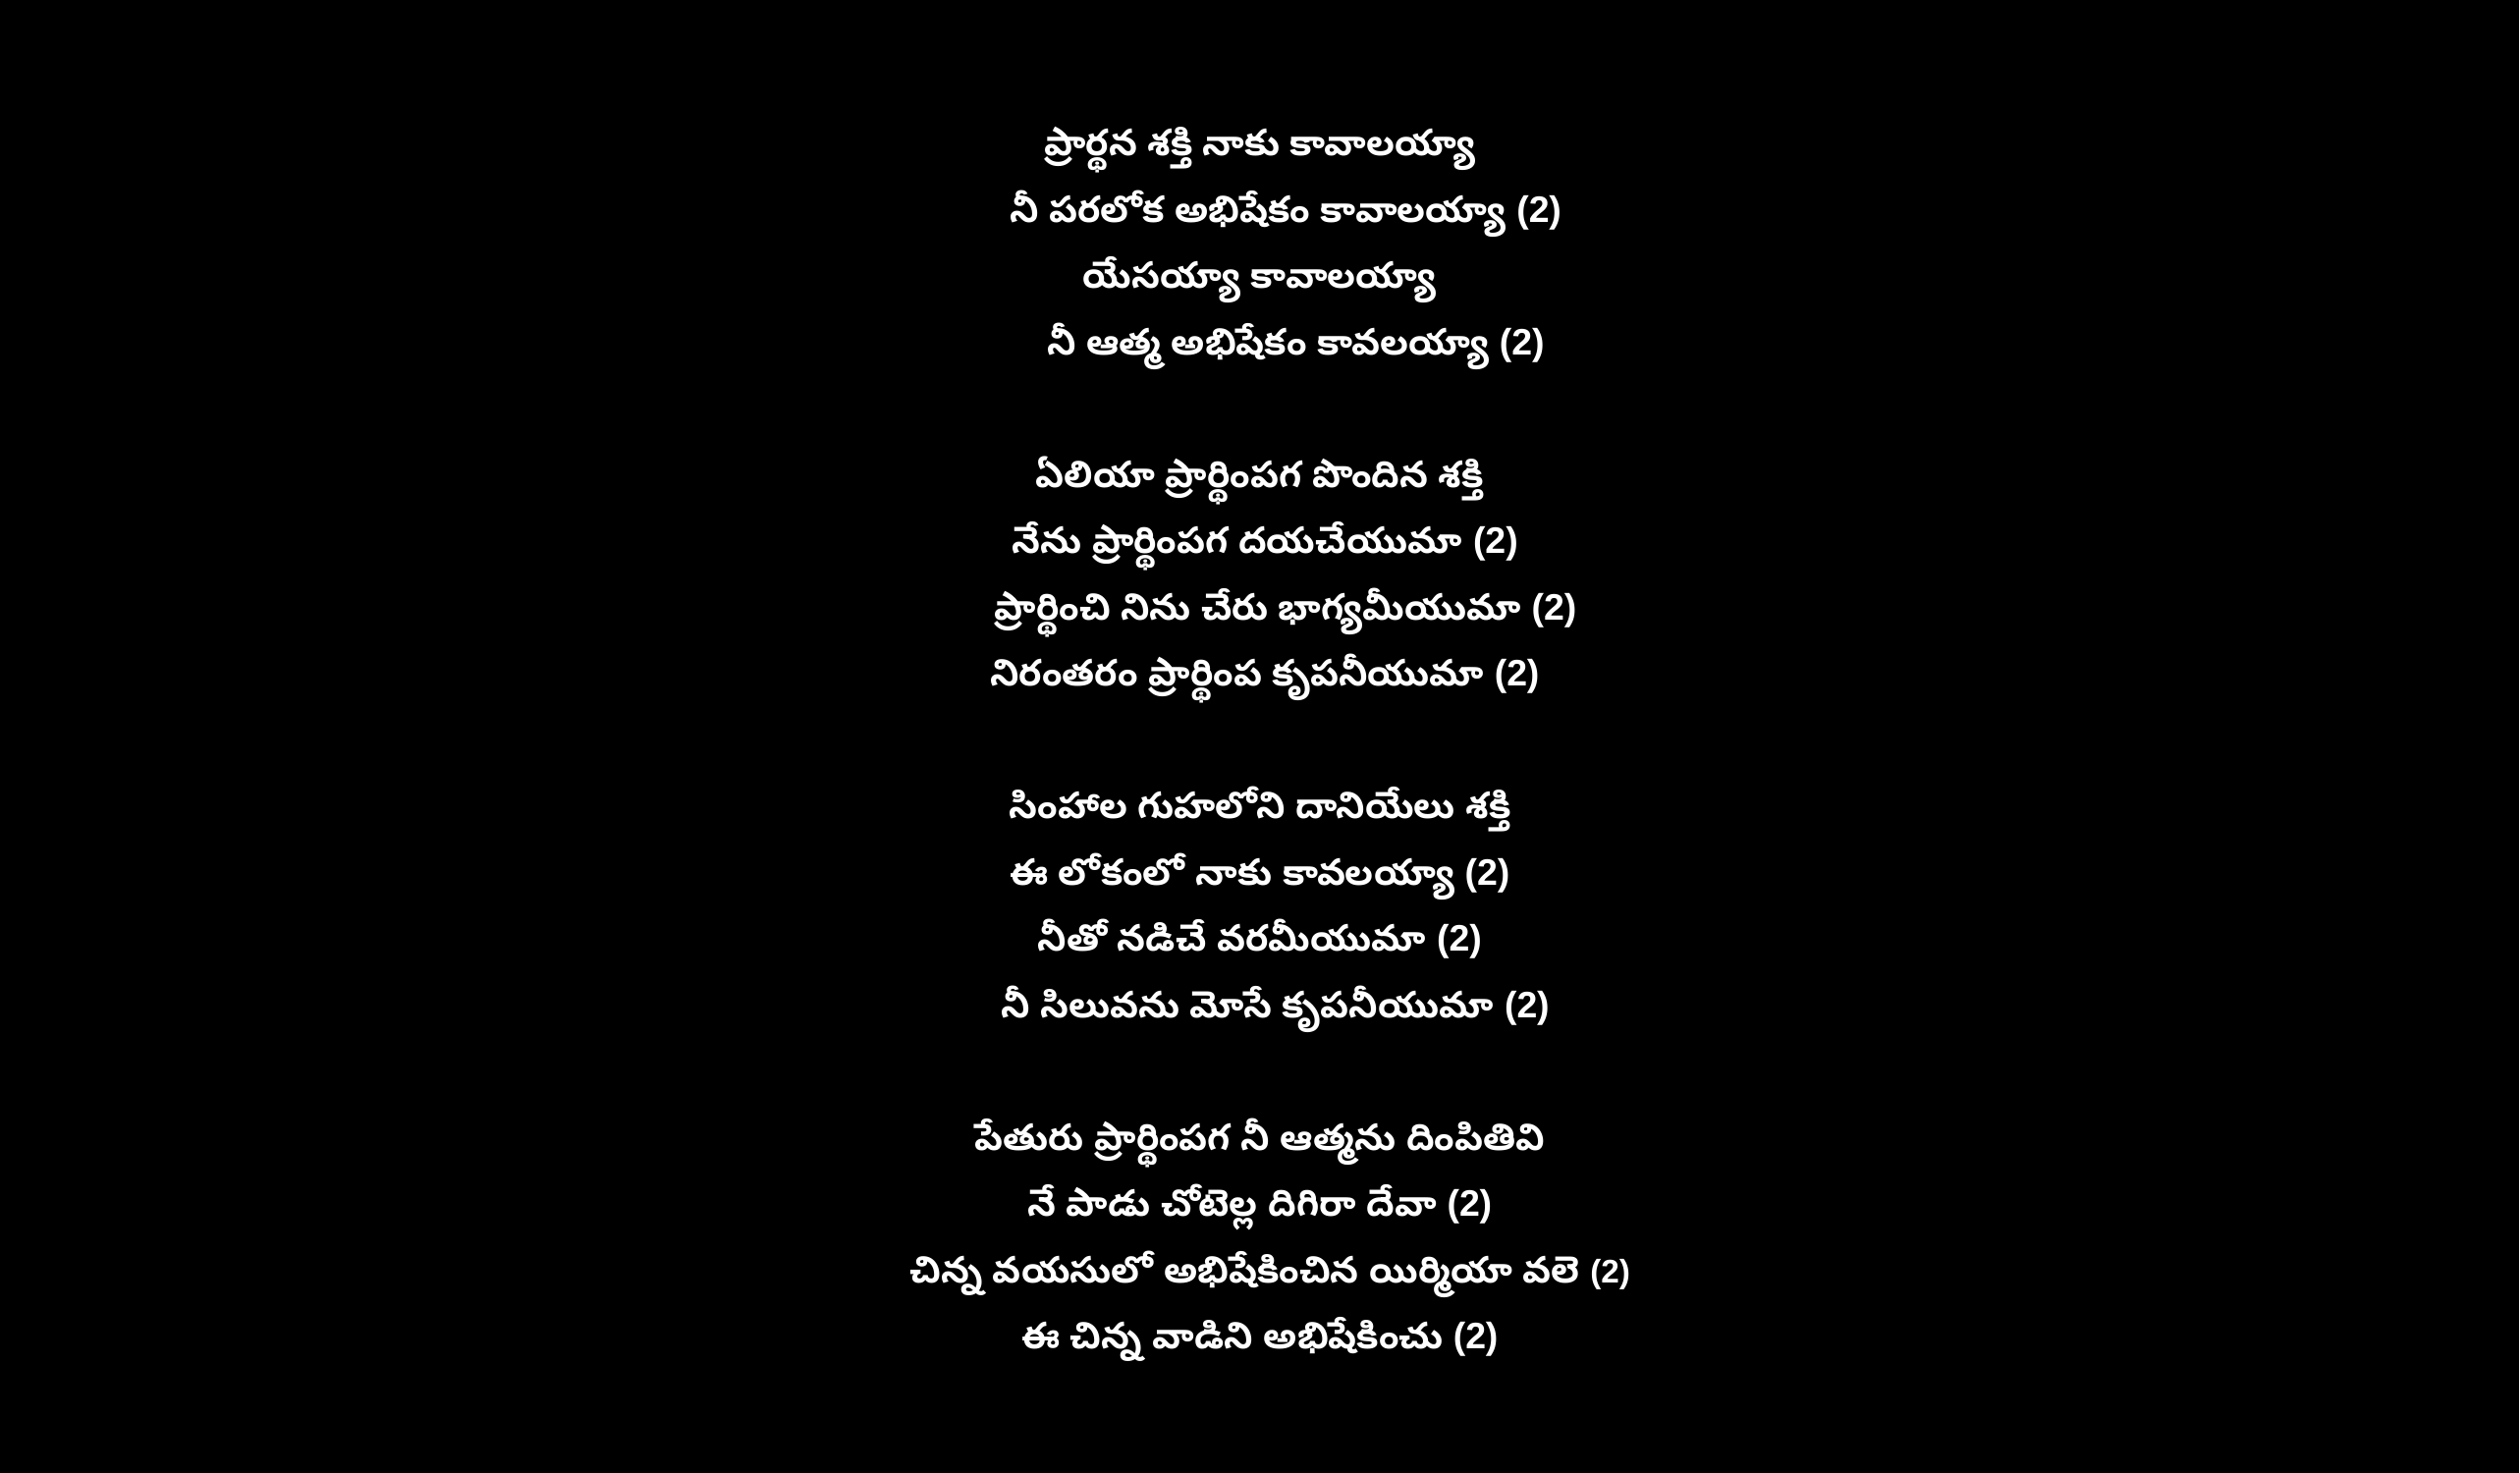

ప్రార్థన శక్తి నాకు కావాలయ్యా
     నీ పరలోక అభిషేకం కావాలయ్యా (2)
యేసయ్యా కావాలయ్యా
             నీ ఆత్మ అభిషేకం కావలయ్యా (2)

ఏలియా ప్రార్థింపగ పొందిన శక్తి
 నేను ప్రార్థింపగ దయచేయుమా (2)
     ప్రార్థించి నిను చేరు భాగ్యమీయుమా (2)
    నిరంతరం ప్రార్థింప కృపనీయుమా (2)

సింహాల గుహలోని దానియేలు శక్తి
ఈ లోకంలో నాకు కావలయ్యా (2)
నీతో నడిచే వరమీయుమా (2)
         నీ సిలువను మోసే కృపనీయుమా (2)

పేతురు ప్రార్థింపగ నీ ఆత్మను దింపితివి
నే పాడు చోటెల్ల దిగిరా దేవా (2)
  చిన్న వయసులో అభిషేకించిన యిర్మియా వలె (2)
ఈ చిన్న వాడిని అభిషేకించు (2)